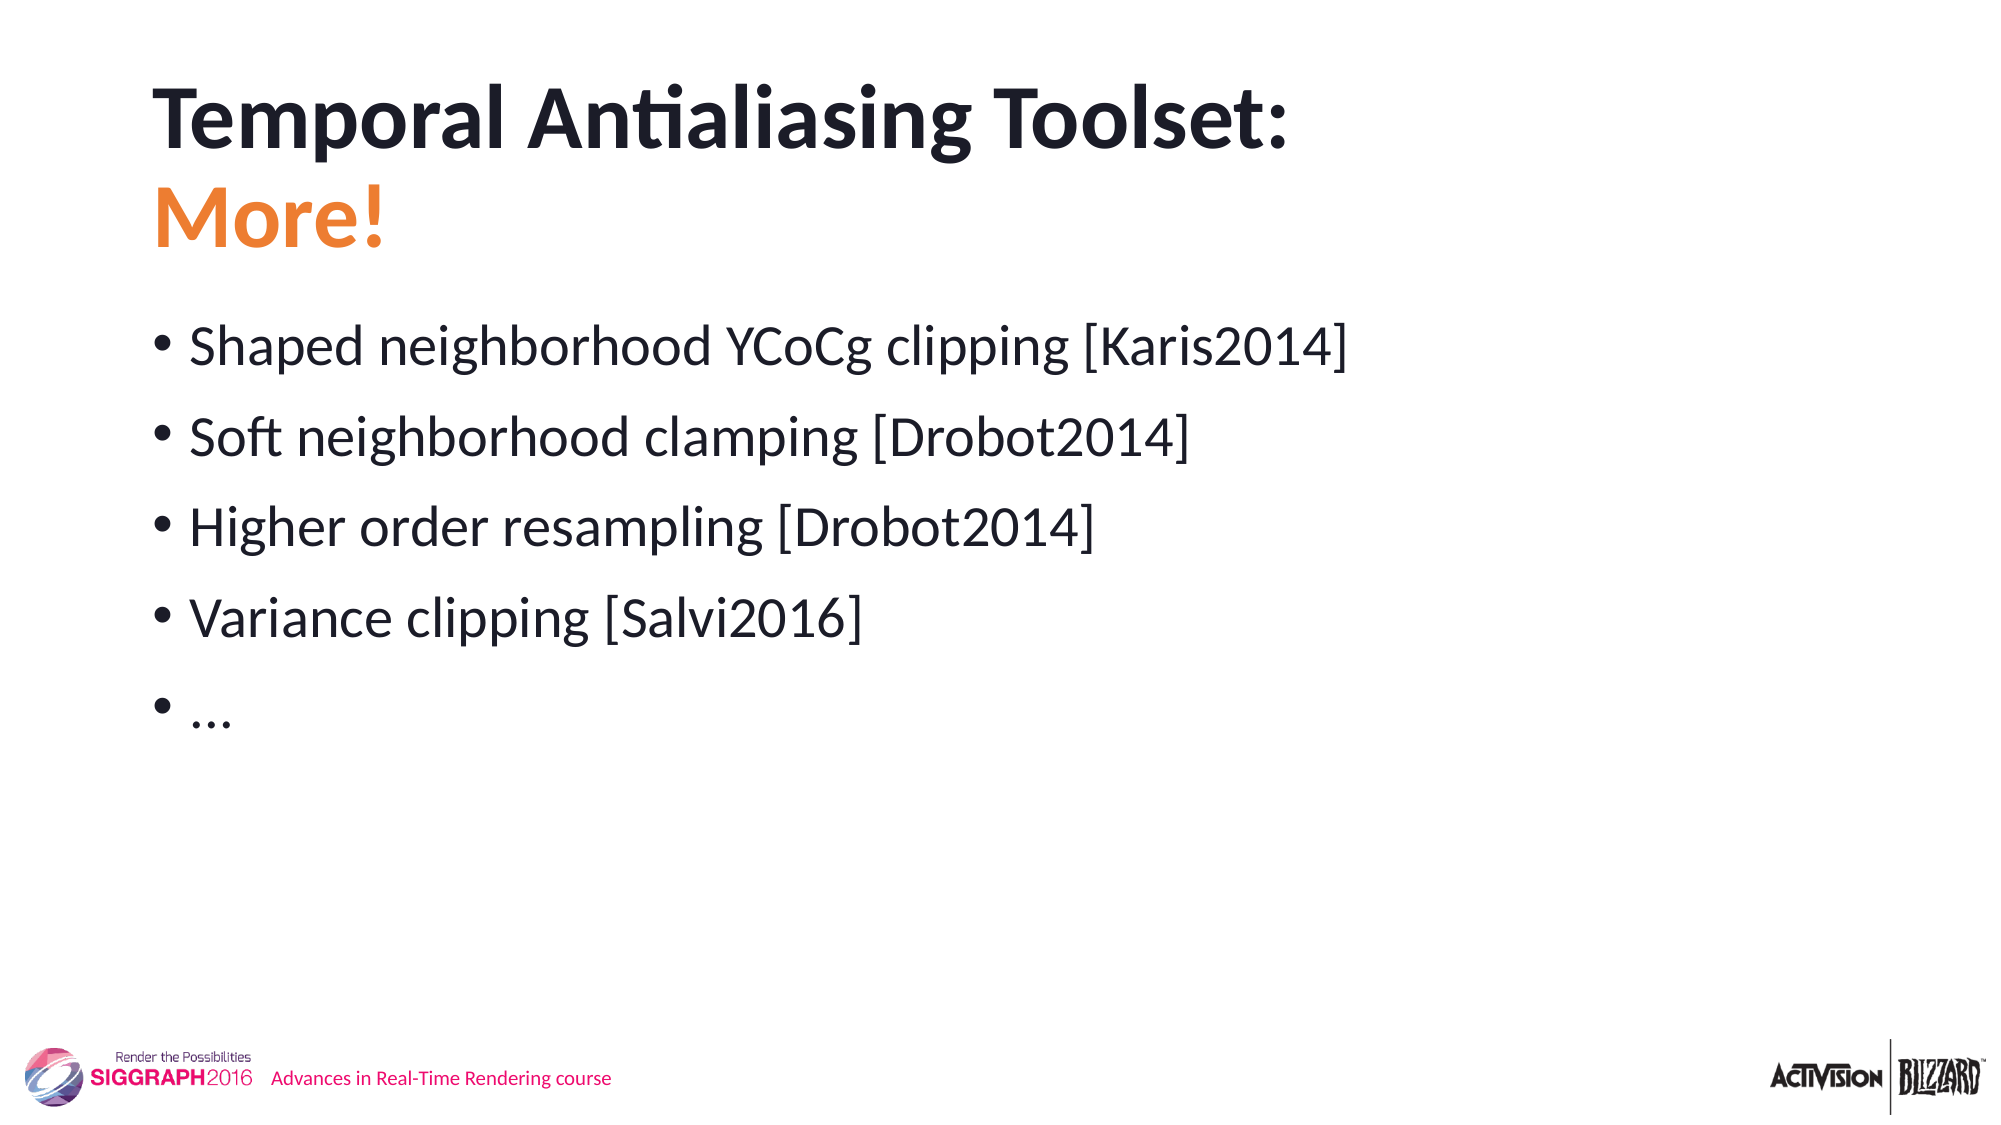

# Temporal Antialiasing Toolset: More!
Shaped neighborhood YCoCg clipping [Karis2014]
Soft neighborhood clamping [Drobot2014]
Higher order resampling [Drobot2014]
Variance clipping [Salvi2016]
...
Advances in Real-Time Rendering course